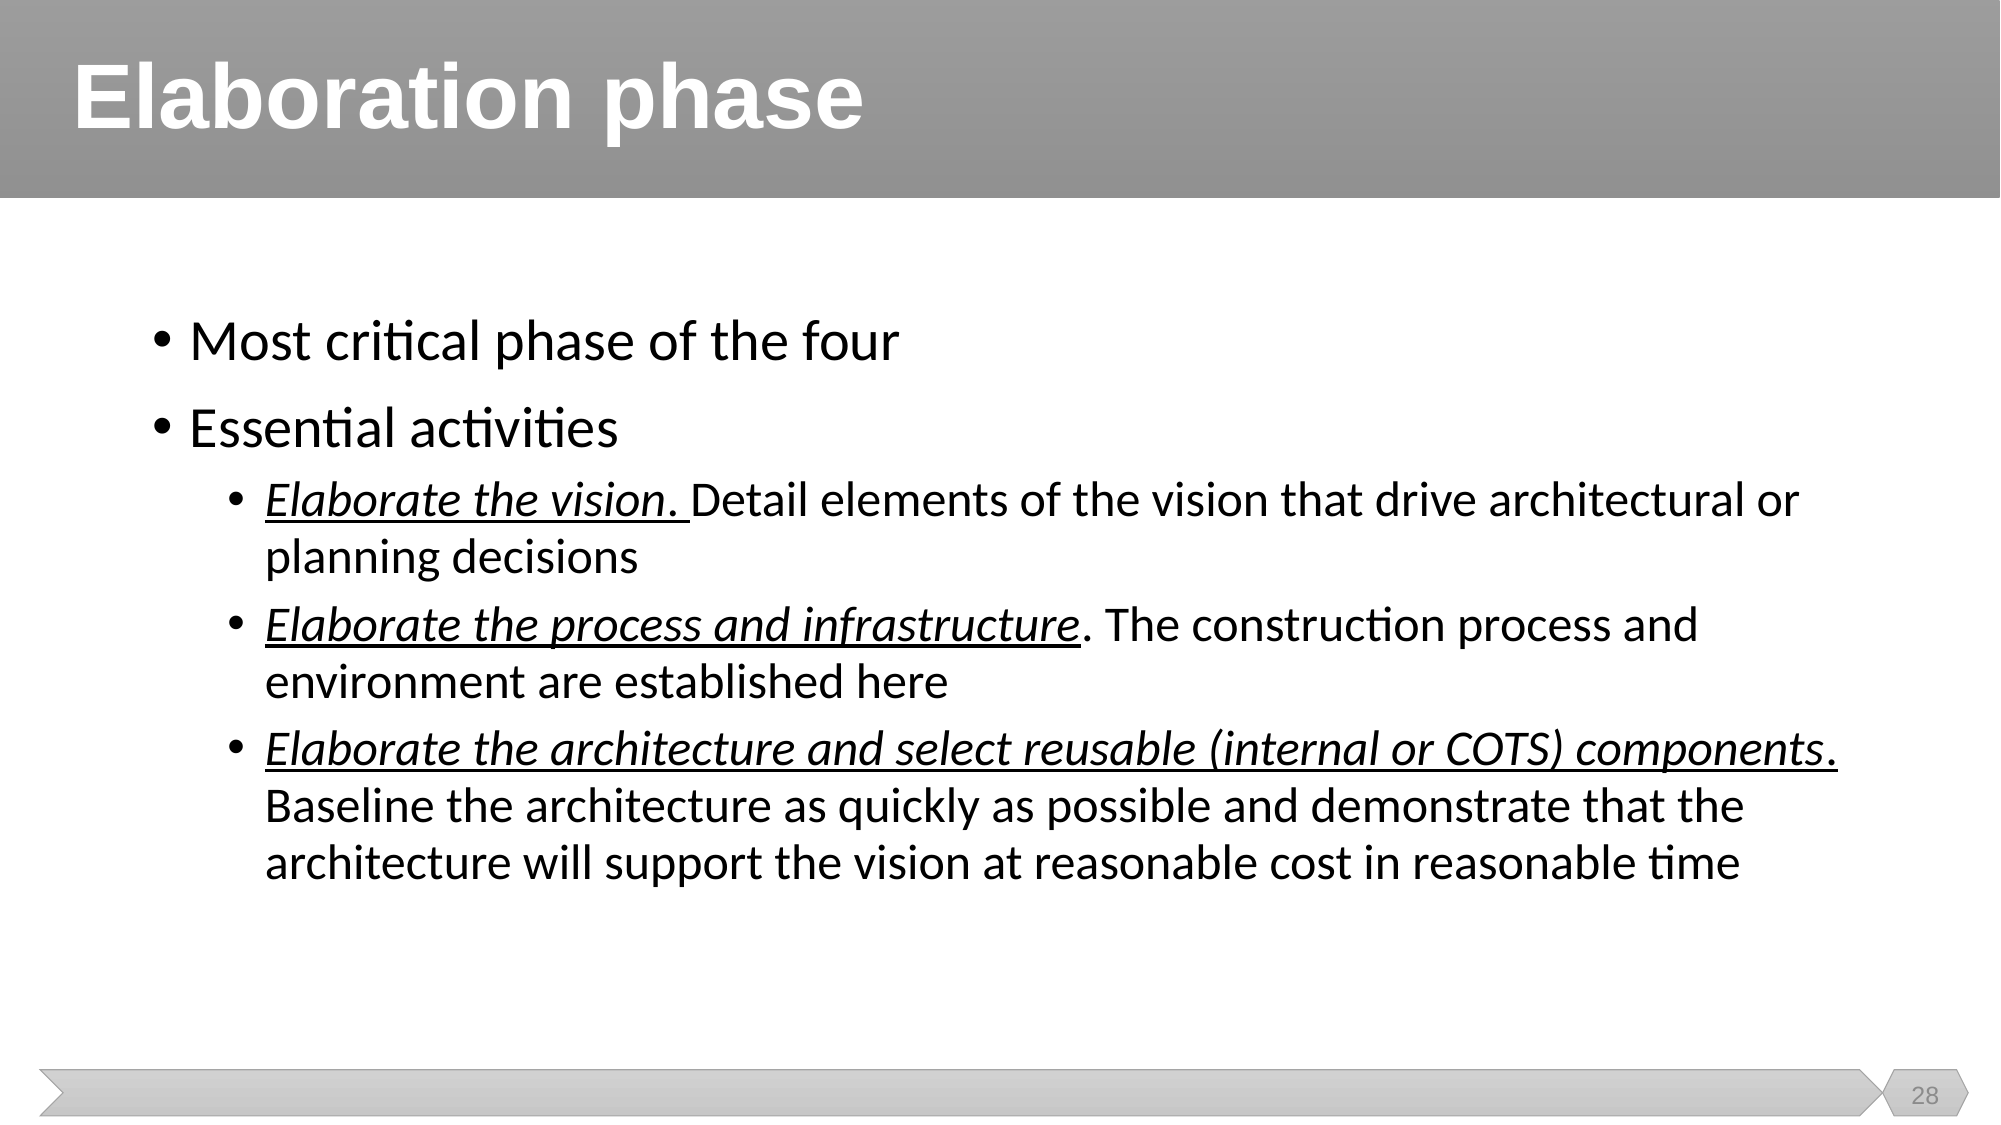

# Elaboration phase
Most critical phase of the four
Essential activities
Elaborate the vision. Detail elements of the vision that drive architectural or planning decisions
Elaborate the process and infrastructure. The construction process and environment are established here
Elaborate the architecture and select reusable (internal or COTS) components. Baseline the architecture as quickly as possible and demonstrate that the architecture will support the vision at reasonable cost in reasonable time
28